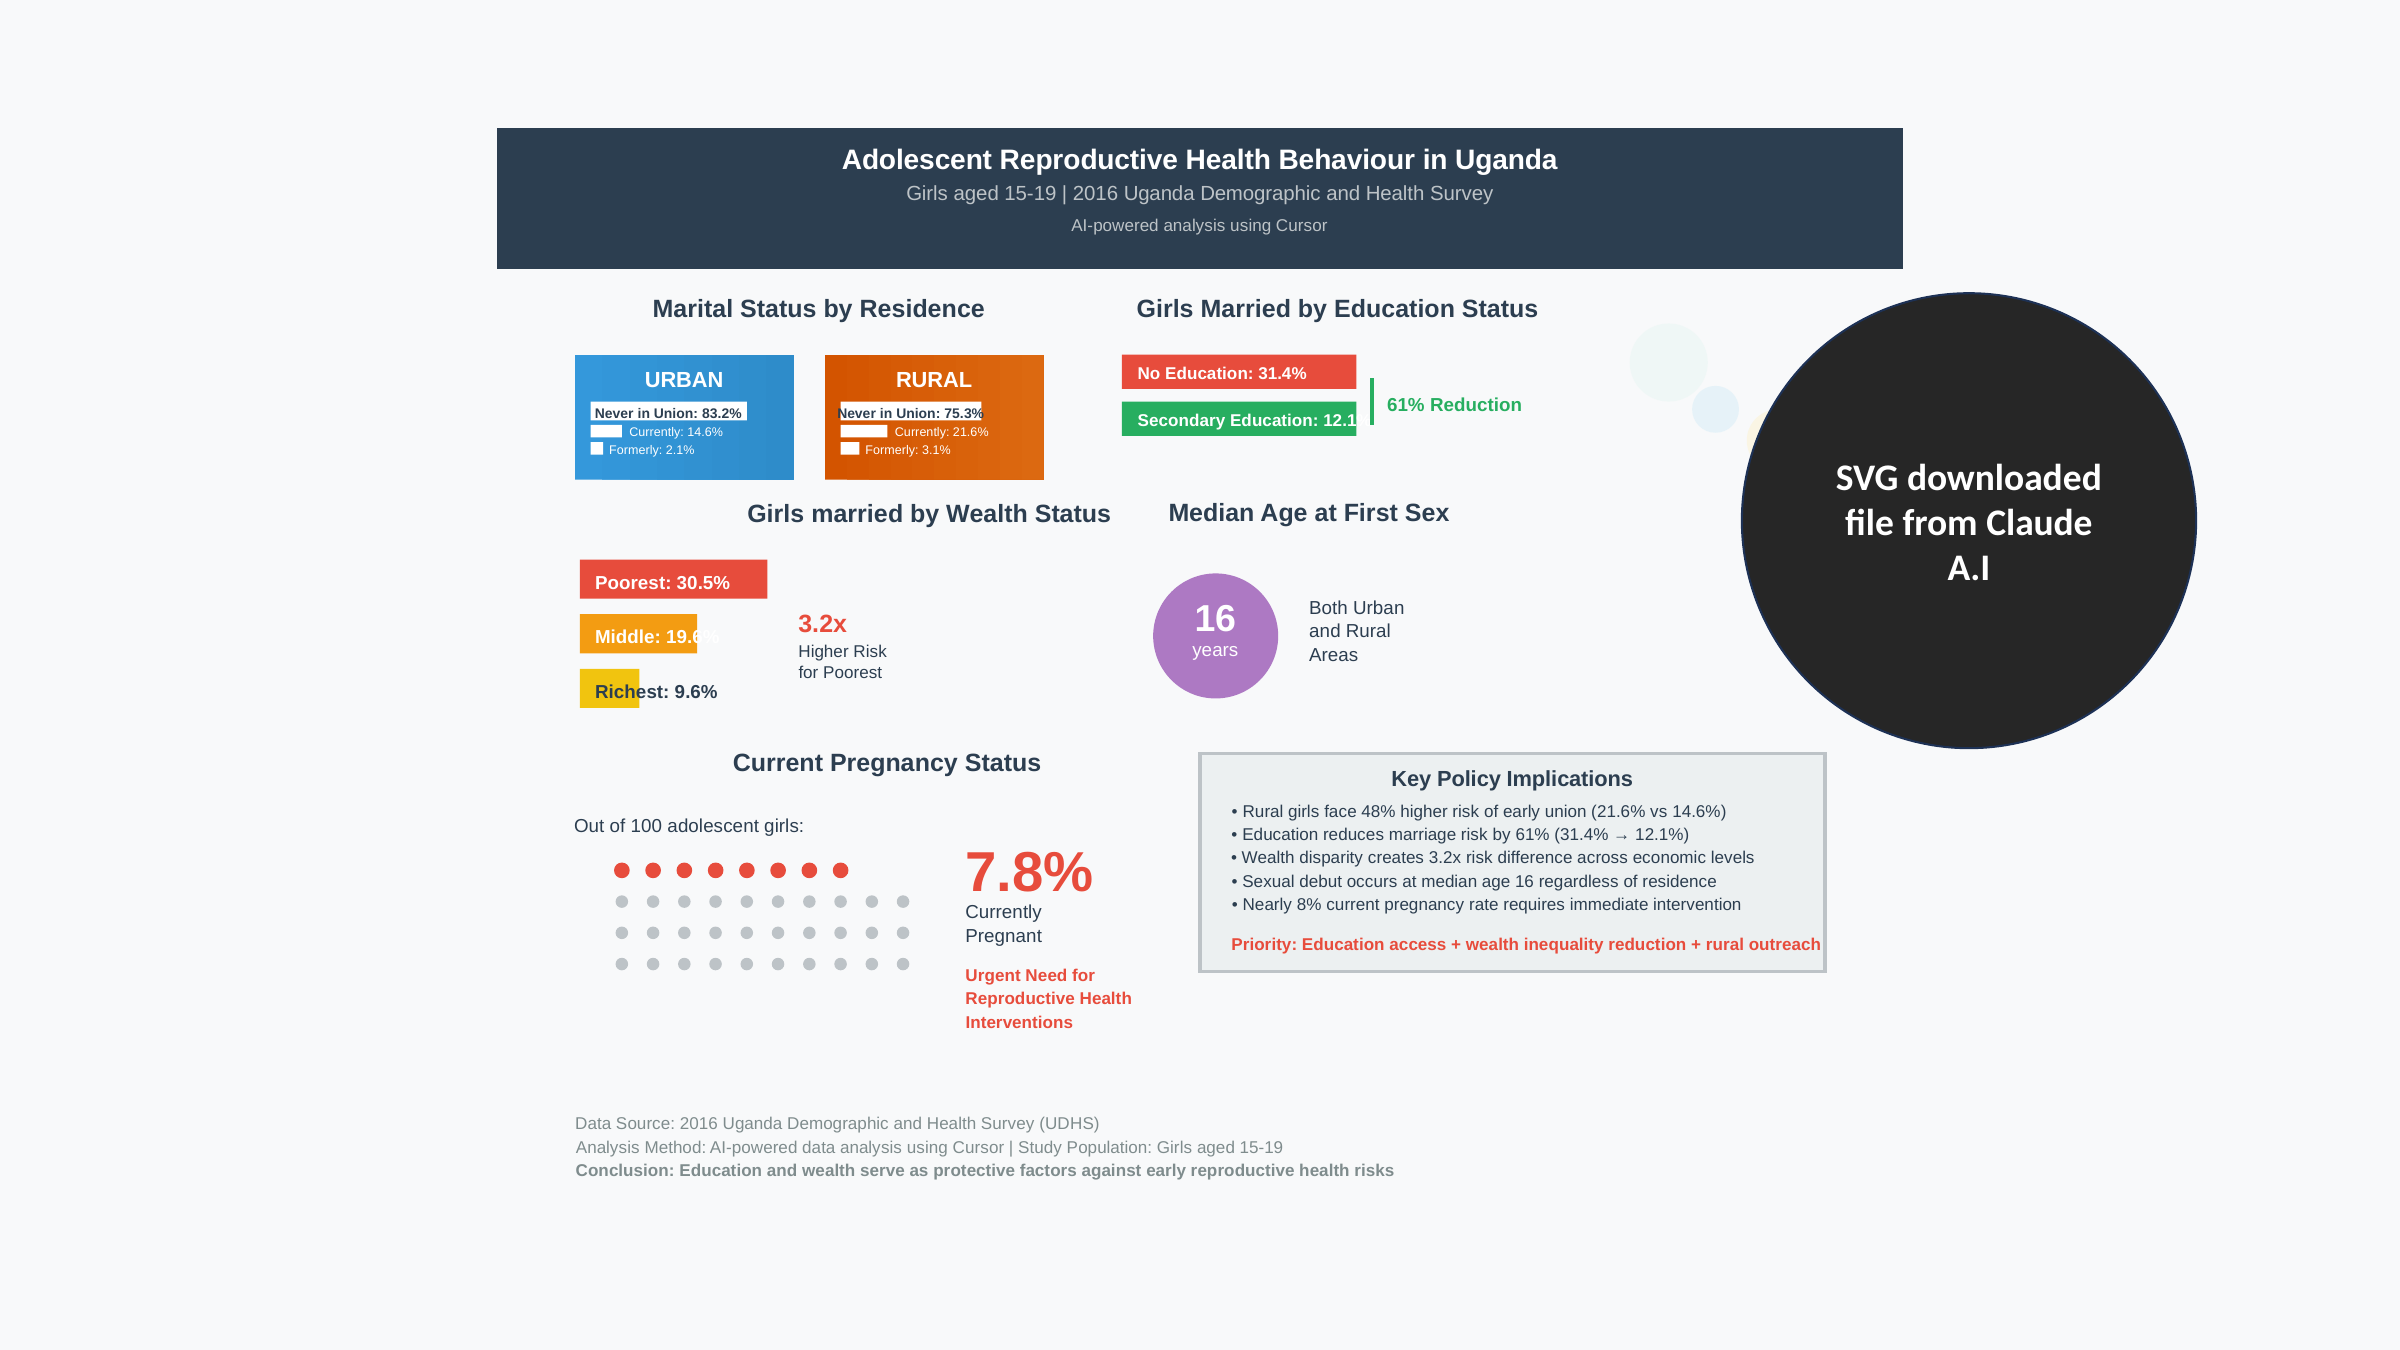

Adolescent Reproductive Health Behaviour in Uganda
Girls aged 15-19 | 2016 Uganda Demographic and Health Survey
AI-powered analysis using Cursor
Marital Status by Residence

URBAN
Never in Union: 83.2%

Currently: 14.6%

Formerly: 2.1%

RURAL
Never in Union: 75.3%

Currently: 21.6%

Formerly: 3.1%

Girls Married by Education Status

No Education: 31.4%

61% Reduction

Secondary Education: 12.1%
SVG downloaded file from Claude A.I

Girls married by Wealth Status

Poorest: 30.5%
3.2x

Middle: 19.6%
Higher Risk
for Poorest

Richest: 9.6%
Median Age at First Sex

16
Both Urban
and Rural
years
Areas
Current Pregnancy Status
Out of 100 adolescent girls:
7.8%

Currently

Pregnant
Urgent Need for
Reproductive Health
Interventions

Key Policy Implications
• Rural girls face 48% higher risk of early union (21.6% vs 14.6%)
• Education reduces marriage risk by 61% (31.4% → 12.1%)
• Wealth disparity creates 3.2x risk difference across economic levels
• Sexual debut occurs at median age 16 regardless of residence
• Nearly 8% current pregnancy rate requires immediate intervention
Priority: Education access + wealth inequality reduction + rural outreach
Data Source: 2016 Uganda Demographic and Health Survey (UDHS)
Analysis Method: AI-powered data analysis using Cursor | Study Population: Girls aged 15-19
Conclusion: Education and wealth serve as protective factors against early reproductive health risks